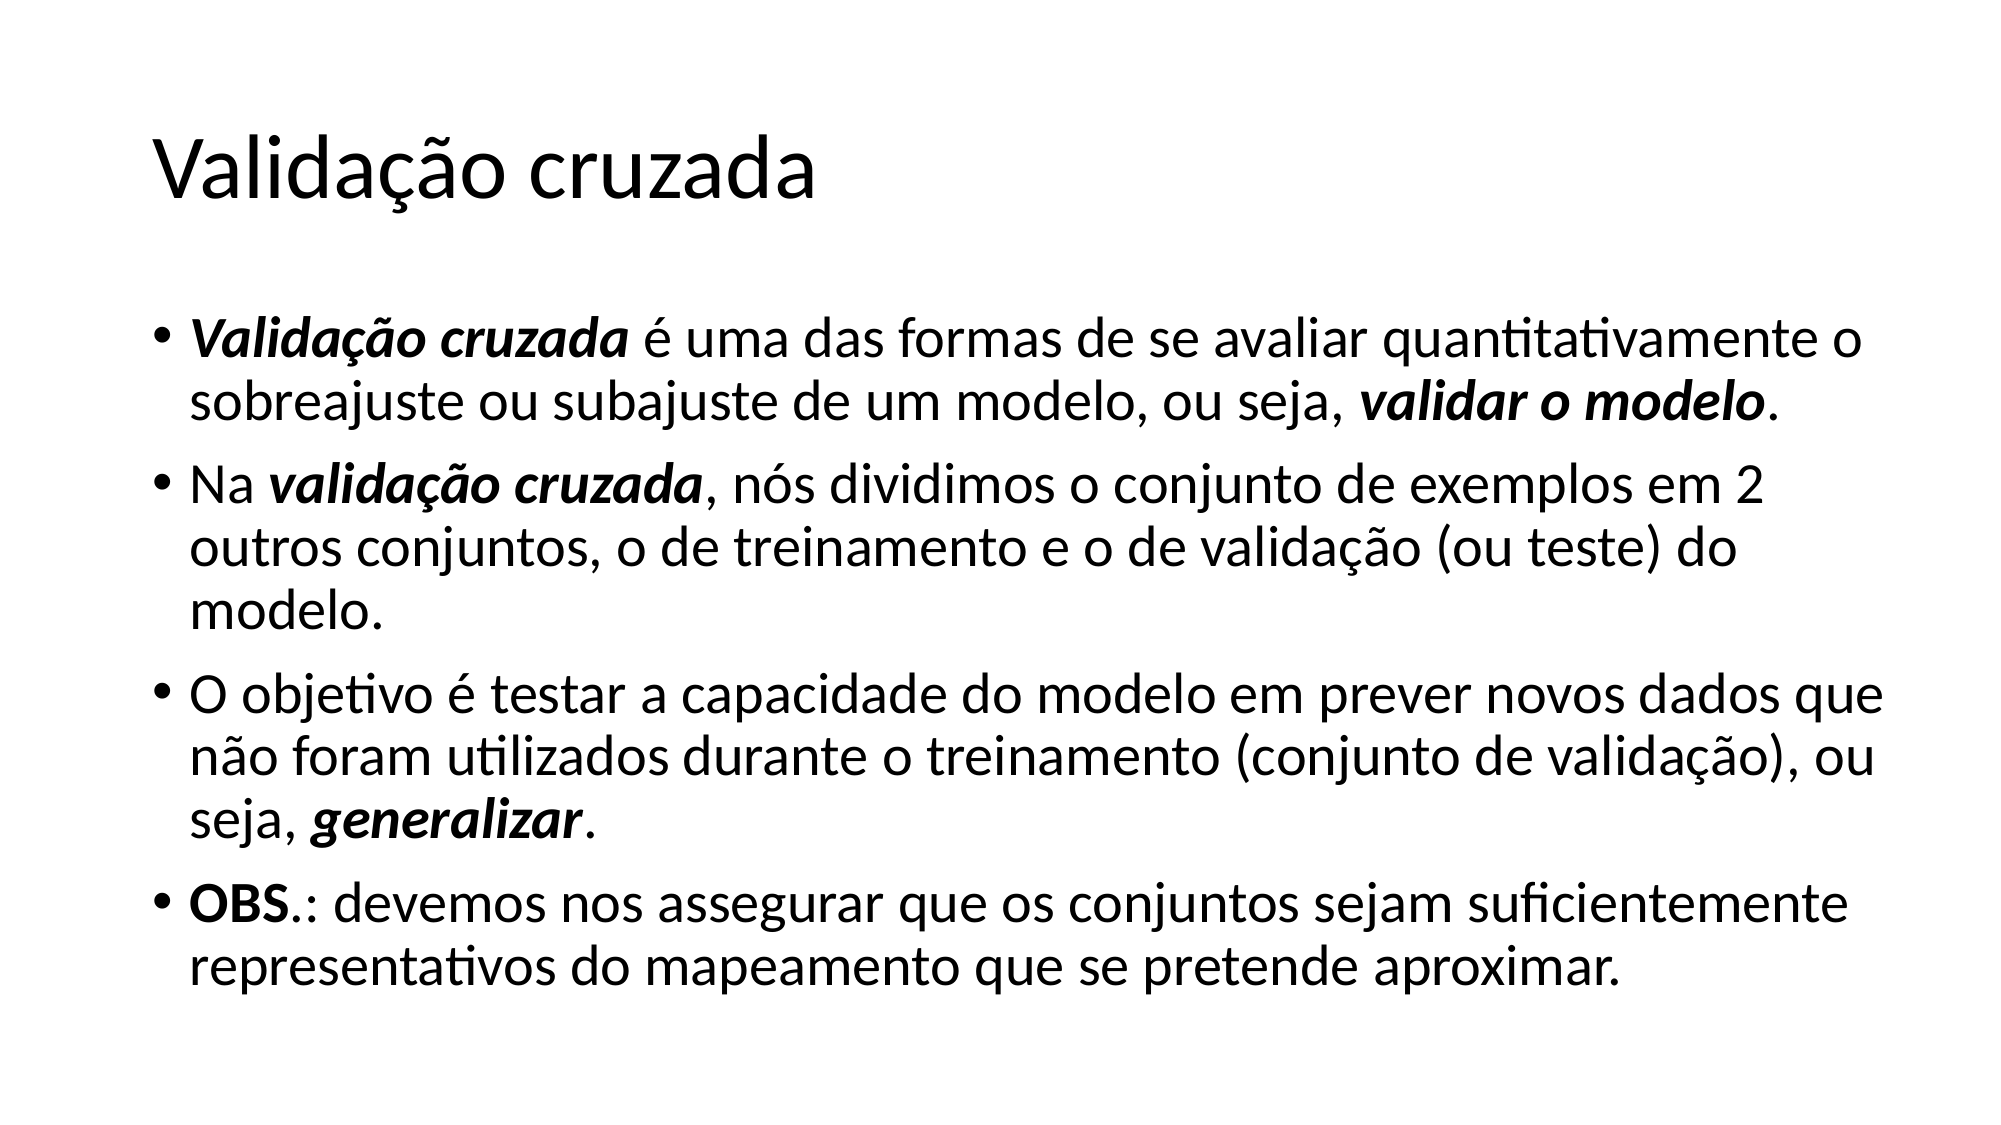

# Validação cruzada
Validação cruzada é uma das formas de se avaliar quantitativamente o sobreajuste ou subajuste de um modelo, ou seja, validar o modelo.
Na validação cruzada, nós dividimos o conjunto de exemplos em 2 outros conjuntos, o de treinamento e o de validação (ou teste) do modelo.
O objetivo é testar a capacidade do modelo em prever novos dados que não foram utilizados durante o treinamento (conjunto de validação), ou seja, generalizar.
OBS.: devemos nos assegurar que os conjuntos sejam suficientemente representativos do mapeamento que se pretende aproximar.